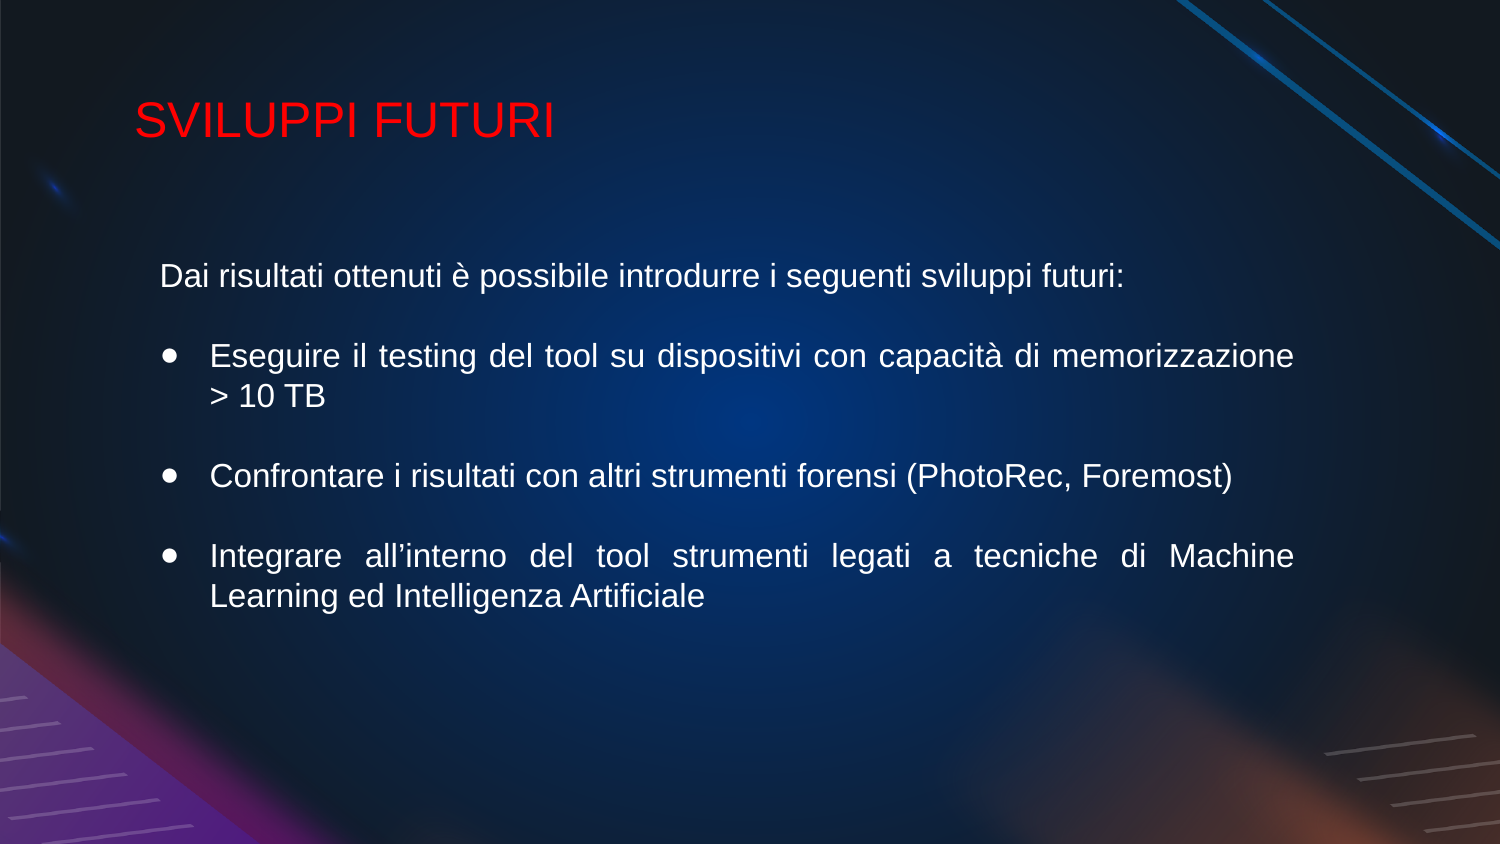

# SVILUPPI FUTURI

Dai risultati ottenuti è possibile introdurre i seguenti sviluppi futuri:

Eseguire il testing del tool su dispositivi con capacità di memorizzazione > 10 TB

Confrontare i risultati con altri strumenti forensi (PhotoRec, Foremost)

Integrare all’interno del tool strumenti legati a tecniche di Machine Learning ed Intelligenza Artificiale